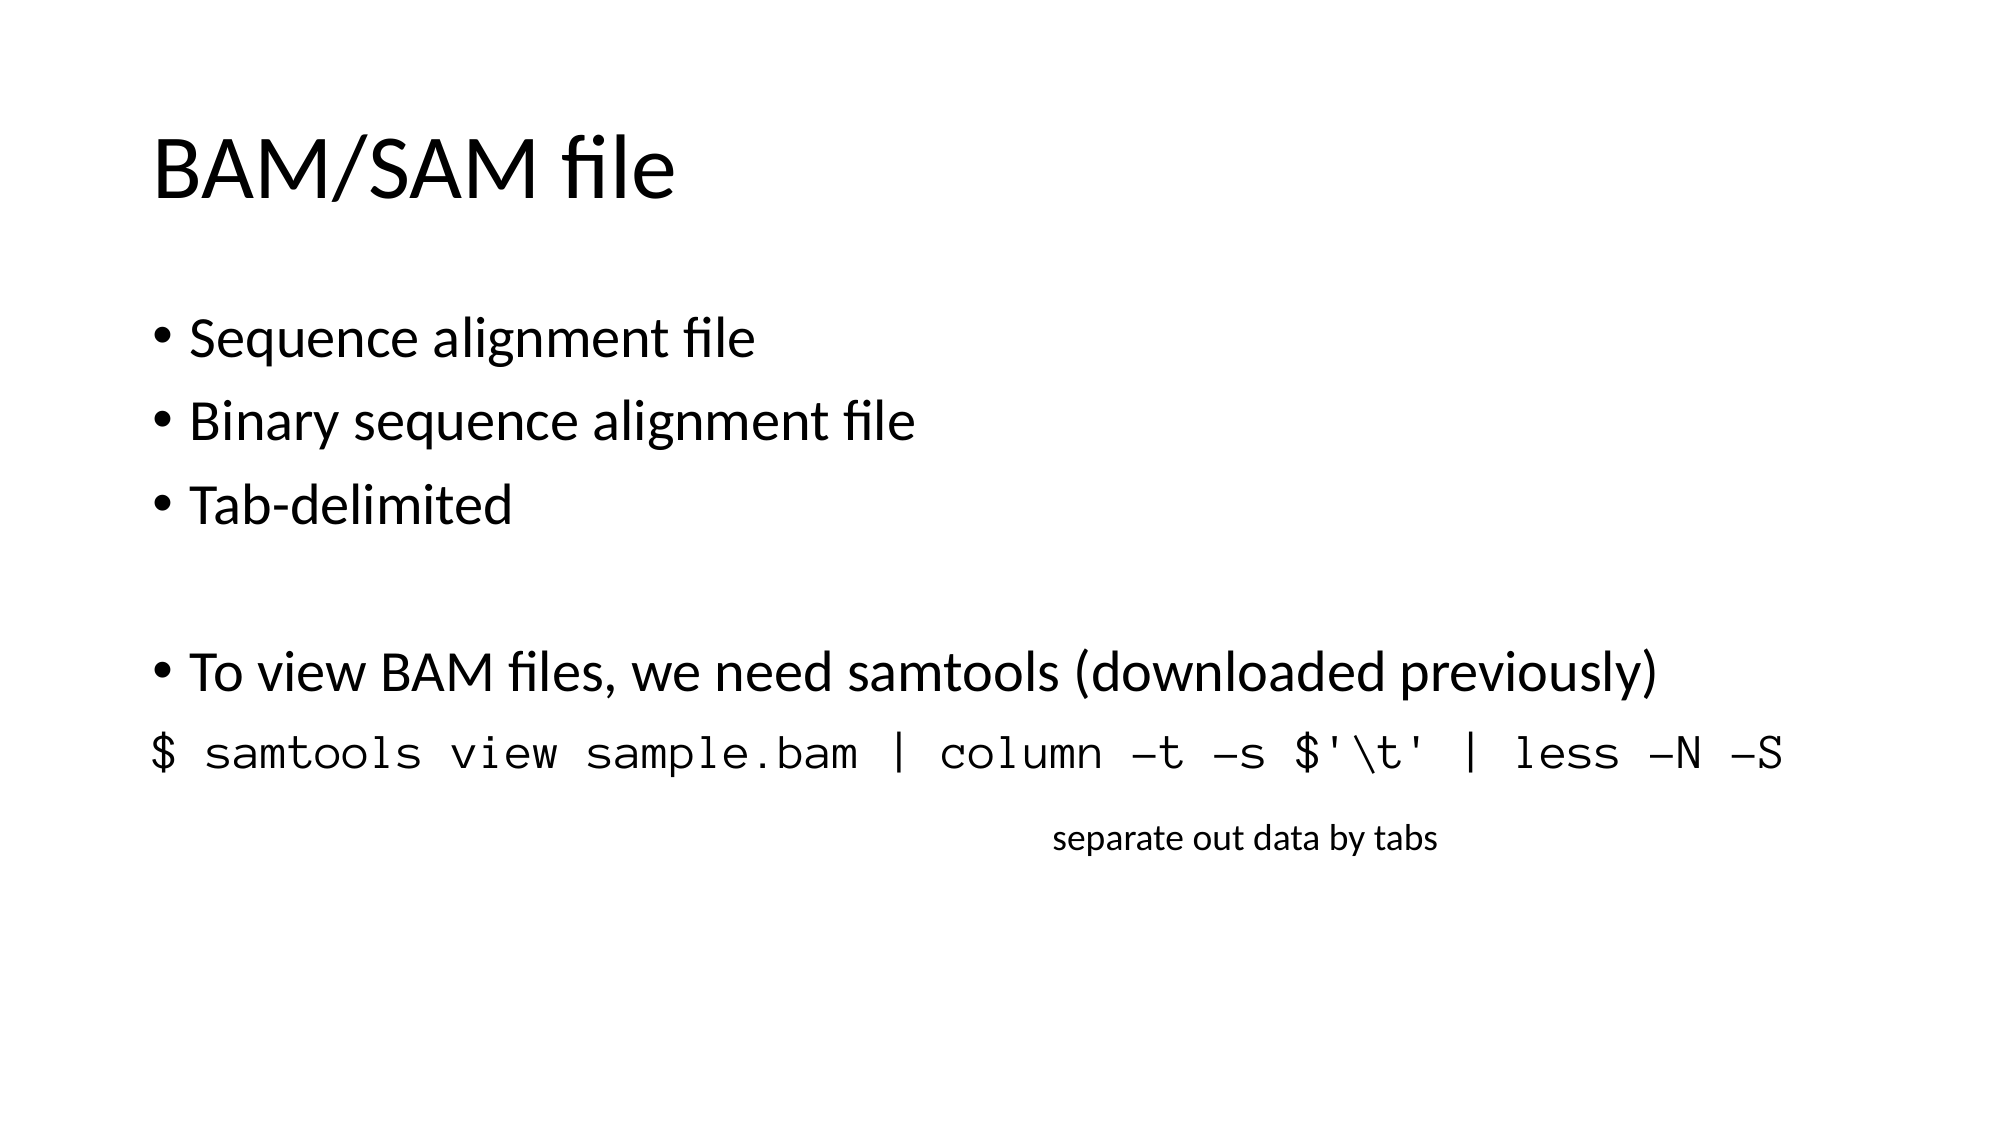

# BAM/SAM file
Sequence alignment file
Binary sequence alignment file
Tab-delimited

To view BAM files, we need samtools (downloaded previously)
$ samtools view sample.bam | column -t -s $'\t' | less -N -S
						separate out data by tabs